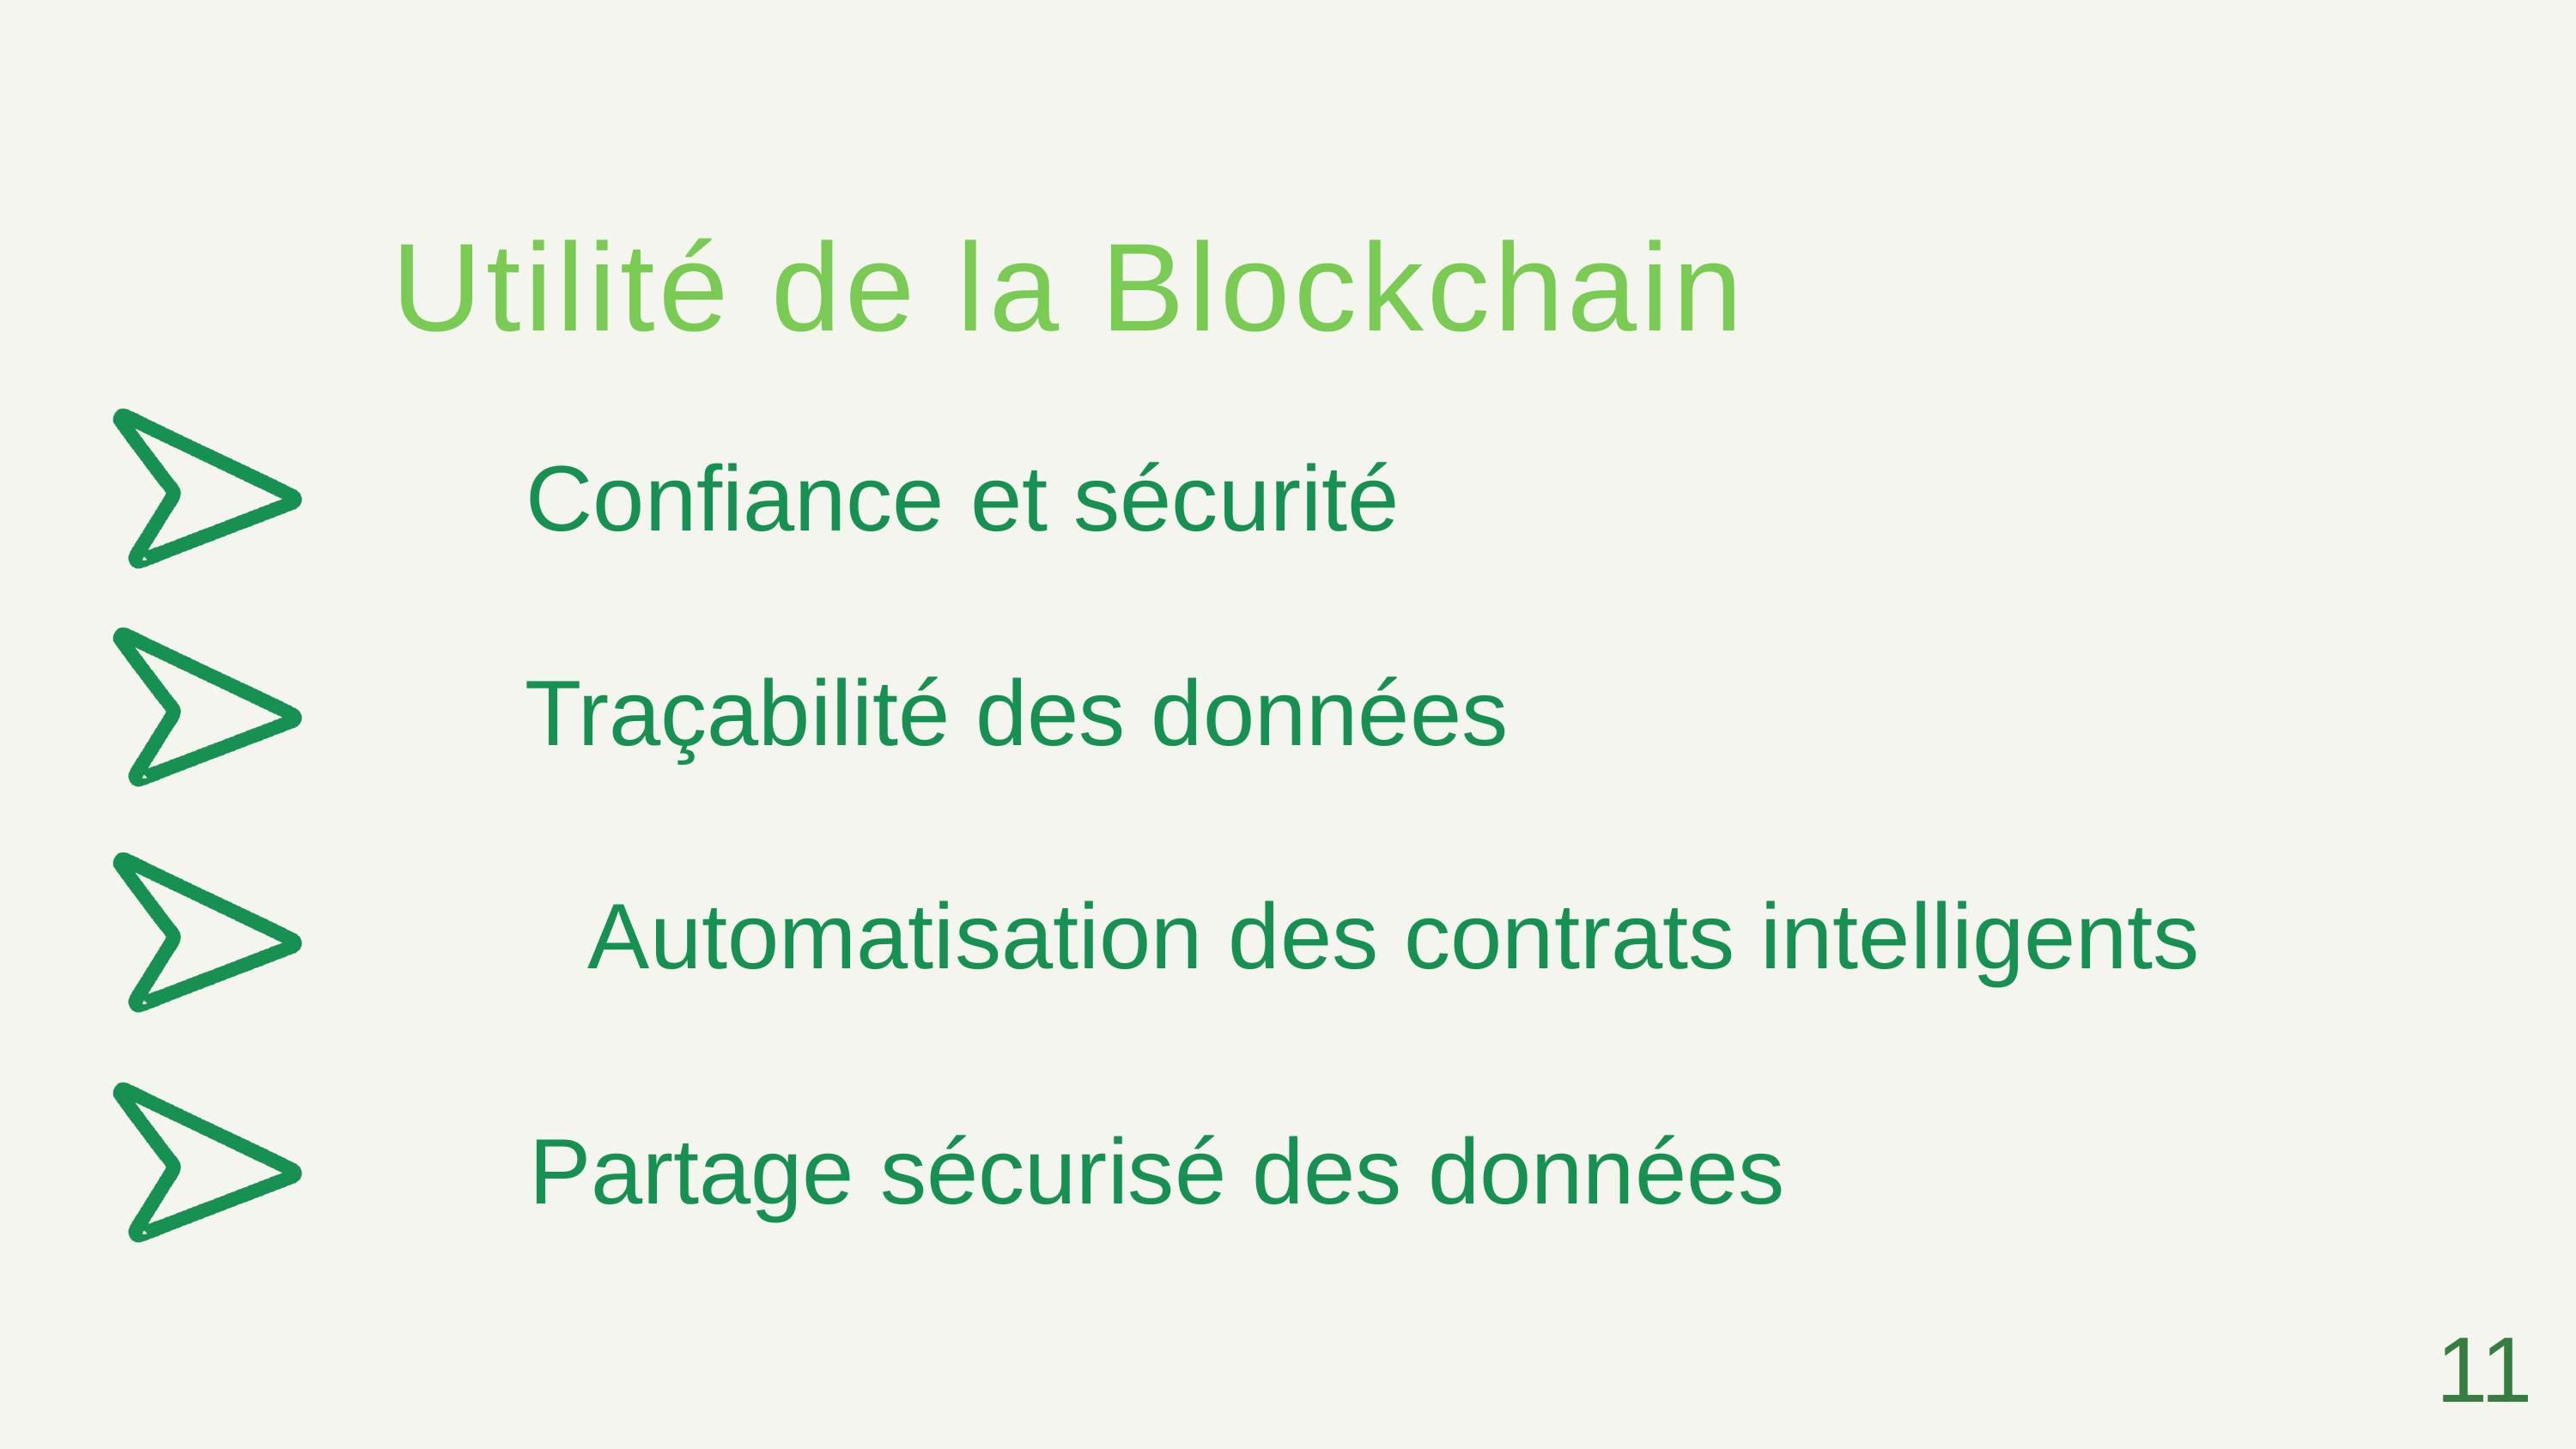

Utilité de la Blockchain

Confiance et sécurité

Traçabilité des données

Automatisation des contrats intelligents

Partage sécurisé des données
11